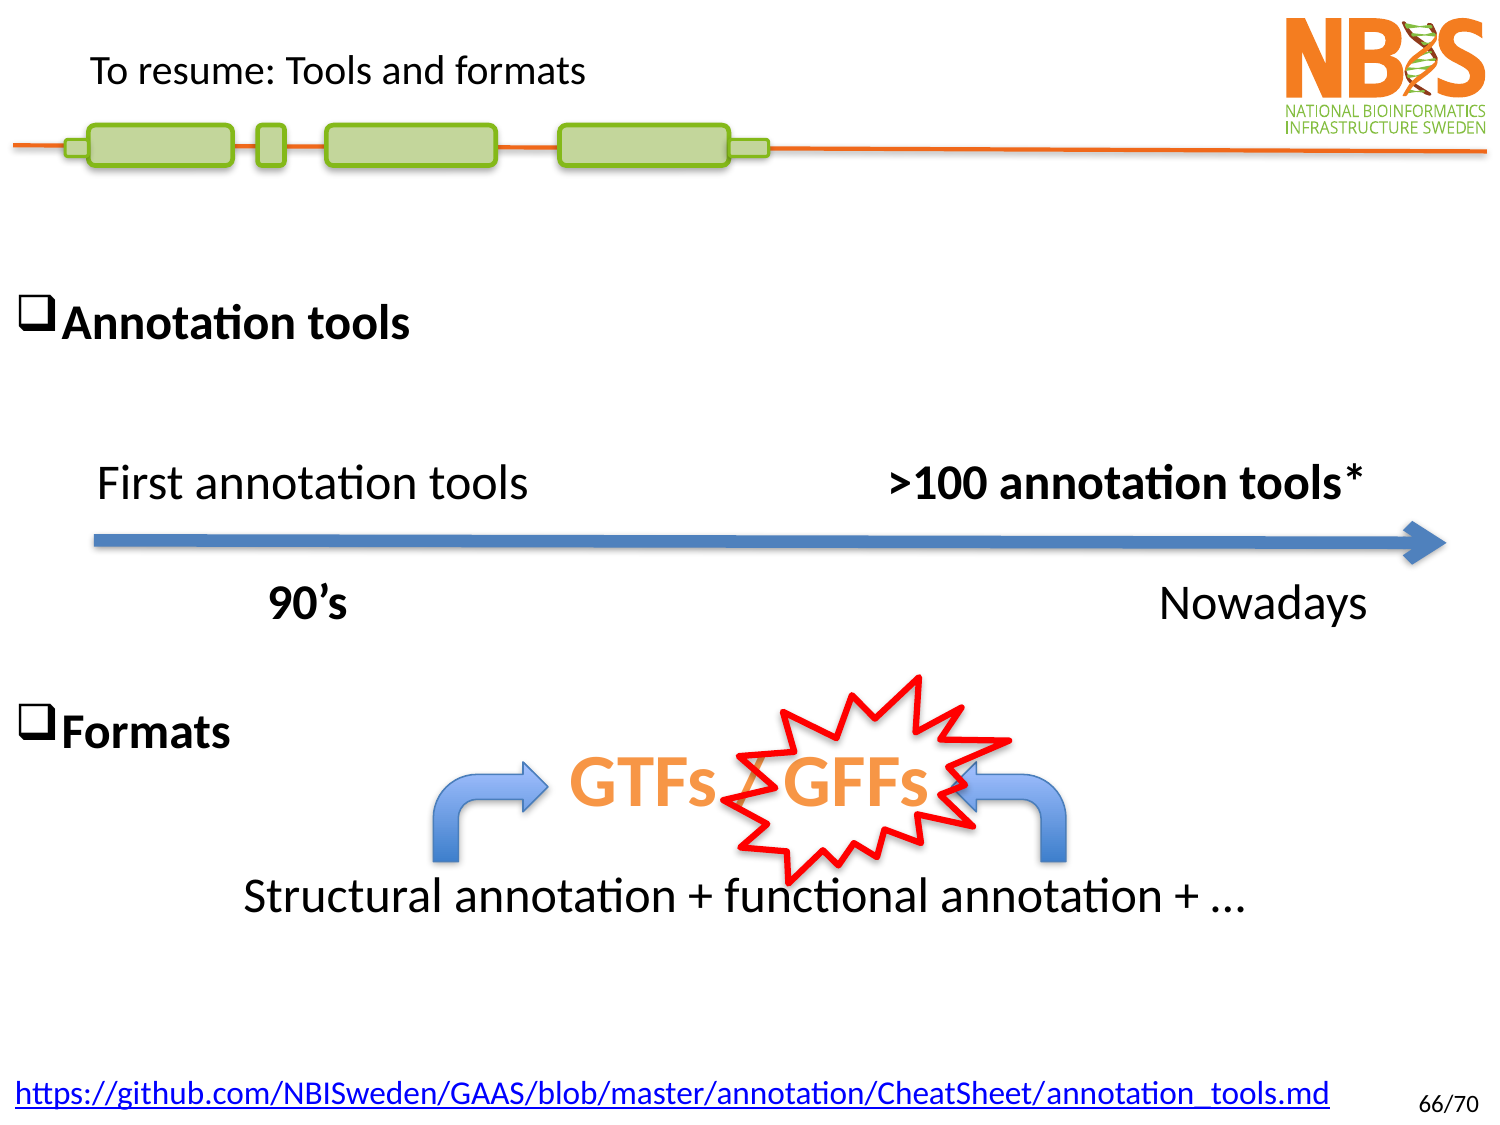

# To resume: Tools and formats
Annotation tools
First annotation tools

90’s
>100 annotation tools*

Nowadays

Formats
GTFs / GFFs

Structural annotation + functional annotation + …
https://github.com/NBISweden/GAAS/blob/master/annotation/CheatSheet/annotation_tools.md
66/70